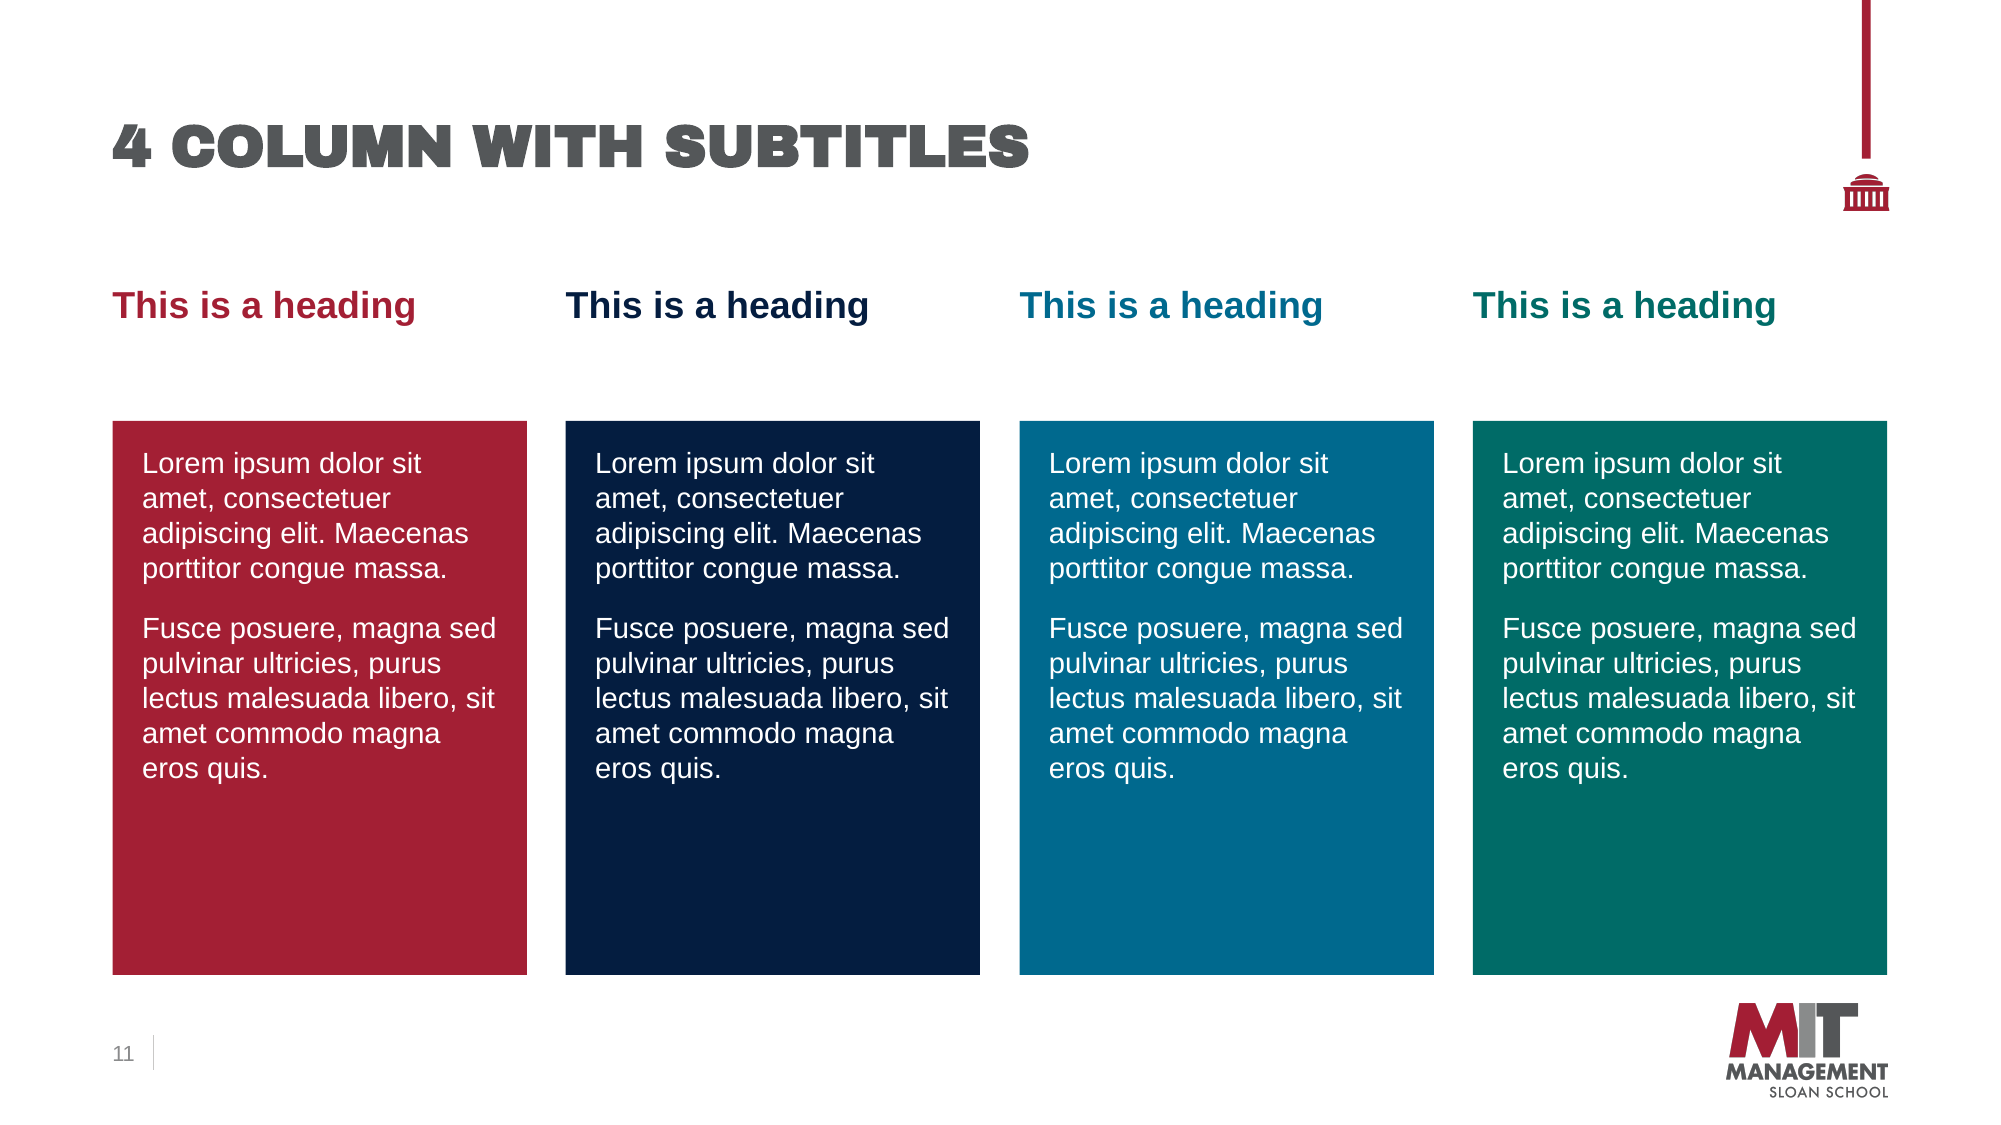

# 4 Column with Subtitles
This is a heading
This is a heading
This is a heading
This is a heading
Lorem ipsum dolor sit amet, consectetuer adipiscing elit. Maecenas porttitor congue massa.
Fusce posuere, magna sed pulvinar ultricies, purus lectus malesuada libero, sit amet commodo magna eros quis.

Lorem ipsum dolor sit amet, consectetuer adipiscing elit. Maecenas porttitor congue massa.
Fusce posuere, magna sed pulvinar ultricies, purus lectus malesuada libero, sit amet commodo magna eros quis.
Lorem ipsum dolor sit amet, consectetuer adipiscing elit. Maecenas porttitor congue massa.
Fusce posuere, magna sed pulvinar ultricies, purus lectus malesuada libero, sit amet commodo magna eros quis.
Lorem ipsum dolor sit amet, consectetuer adipiscing elit. Maecenas porttitor congue massa.
Fusce posuere, magna sed pulvinar ultricies, purus lectus malesuada libero, sit amet commodo magna eros quis.
11